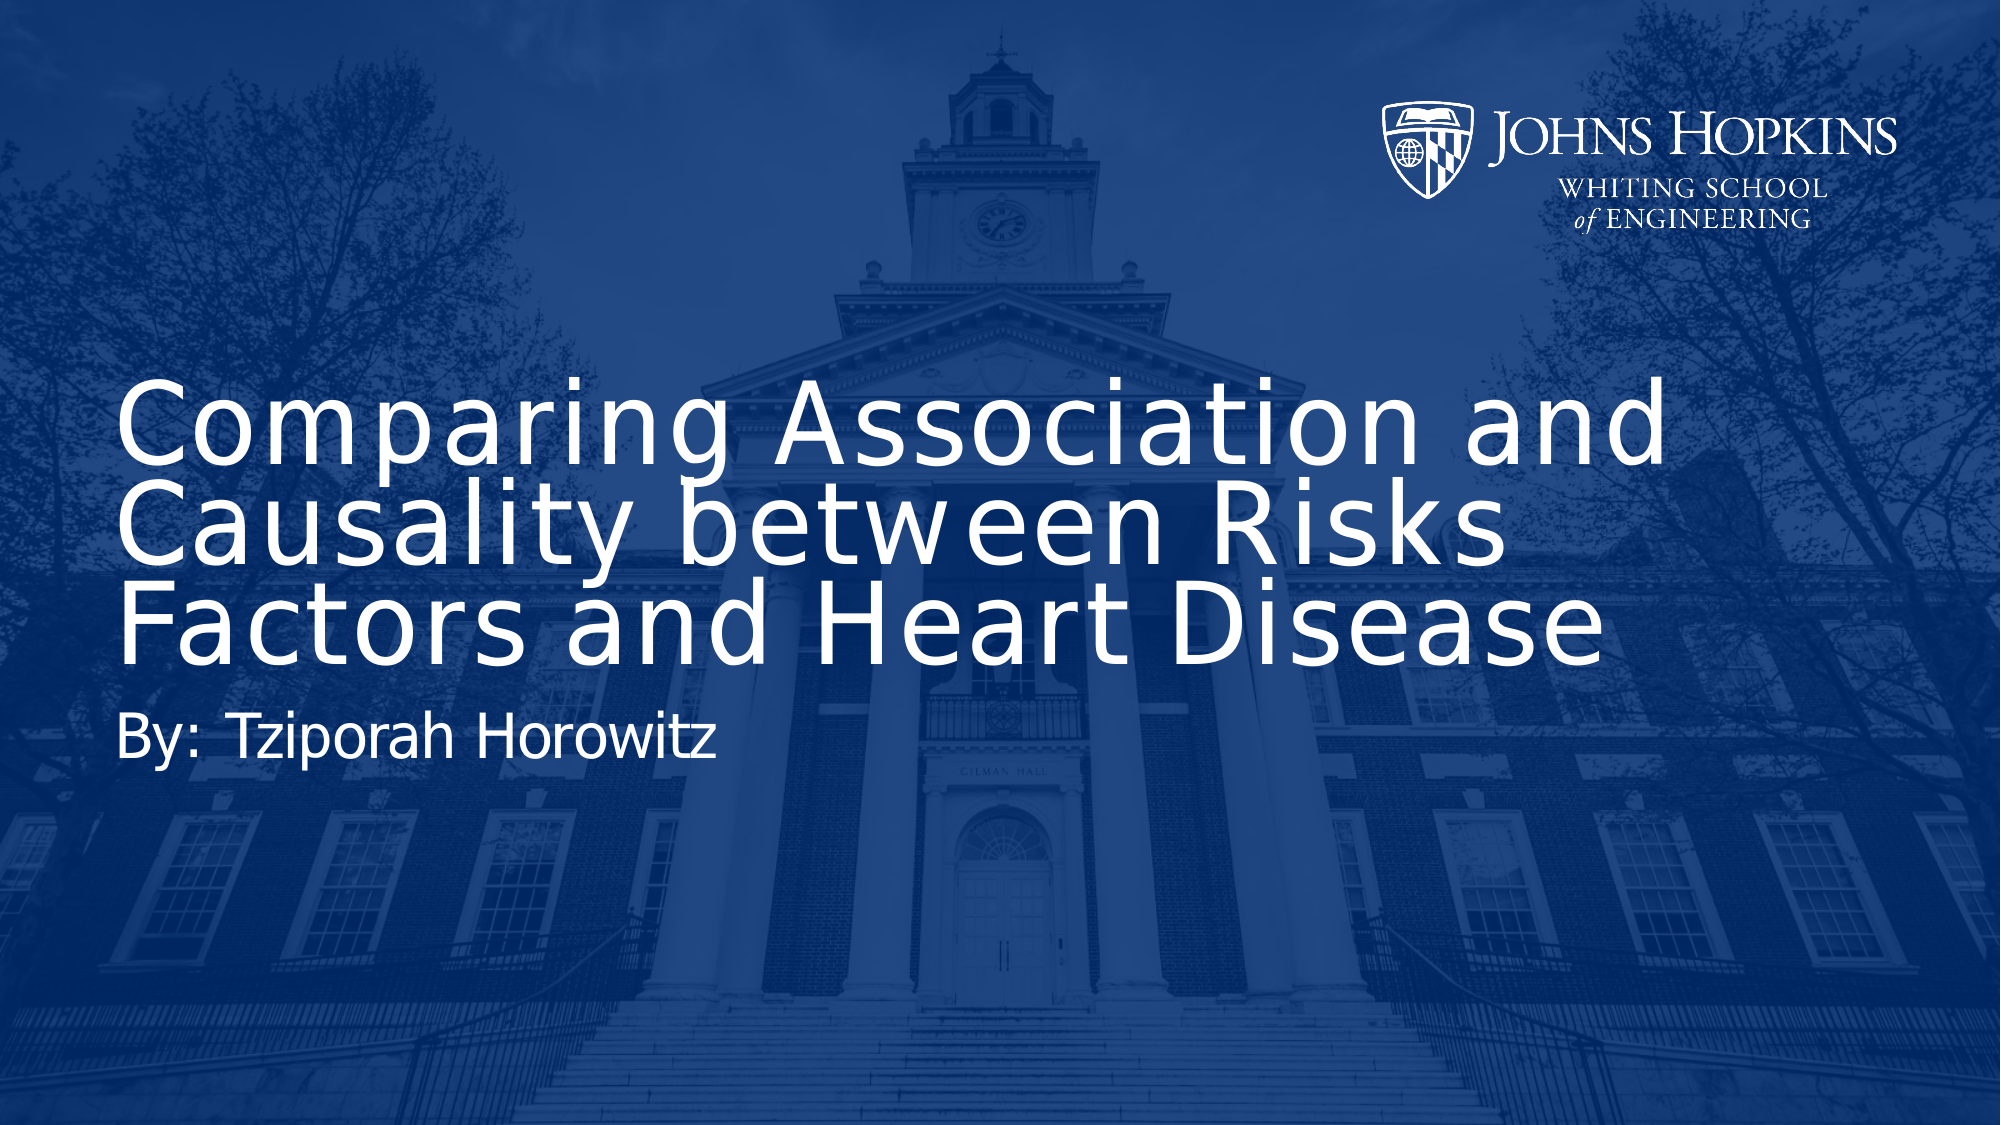

# Comparing Association and Causality between Risks Factors and Heart Disease
By: Tziporah Horowitz